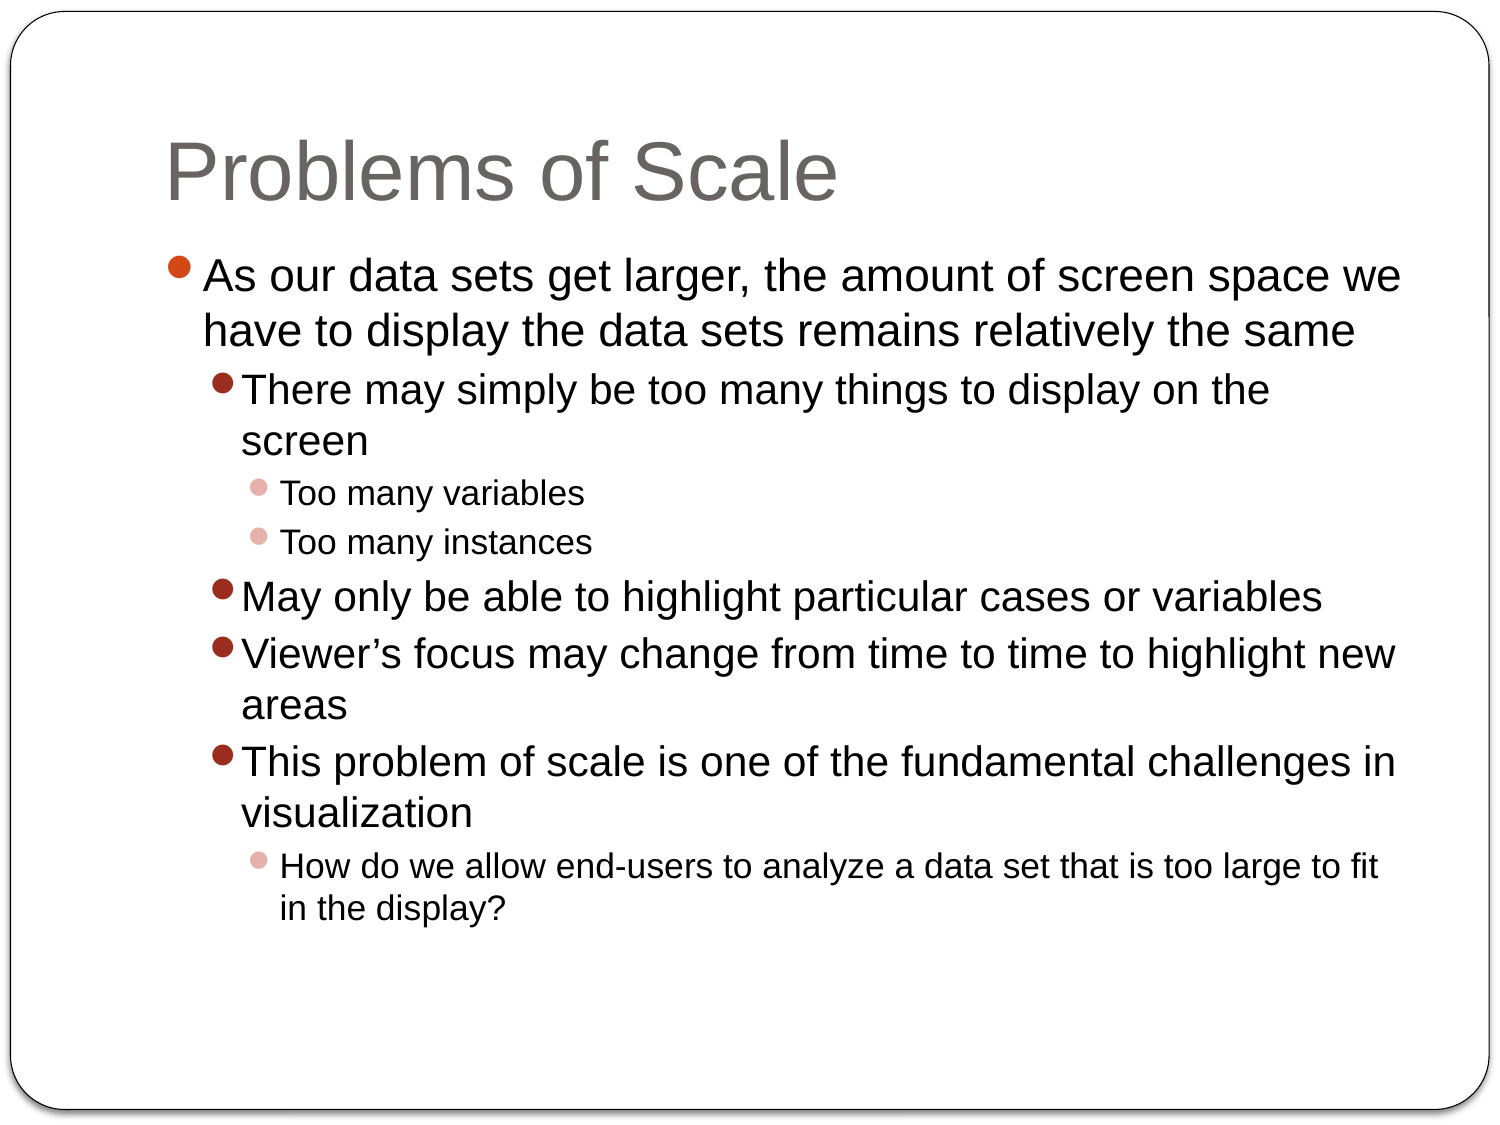

# Problems of Scale
As our data sets get larger, the amount of screen space we have to display the data sets remains relatively the same
There may simply be too many things to display on the screen
Too many variables
Too many instances
May only be able to highlight particular cases or variables
Viewer’s focus may change from time to time to highlight new areas
This problem of scale is one of the fundamental challenges in visualization
How do we allow end-users to analyze a data set that is too large to fit in the display?